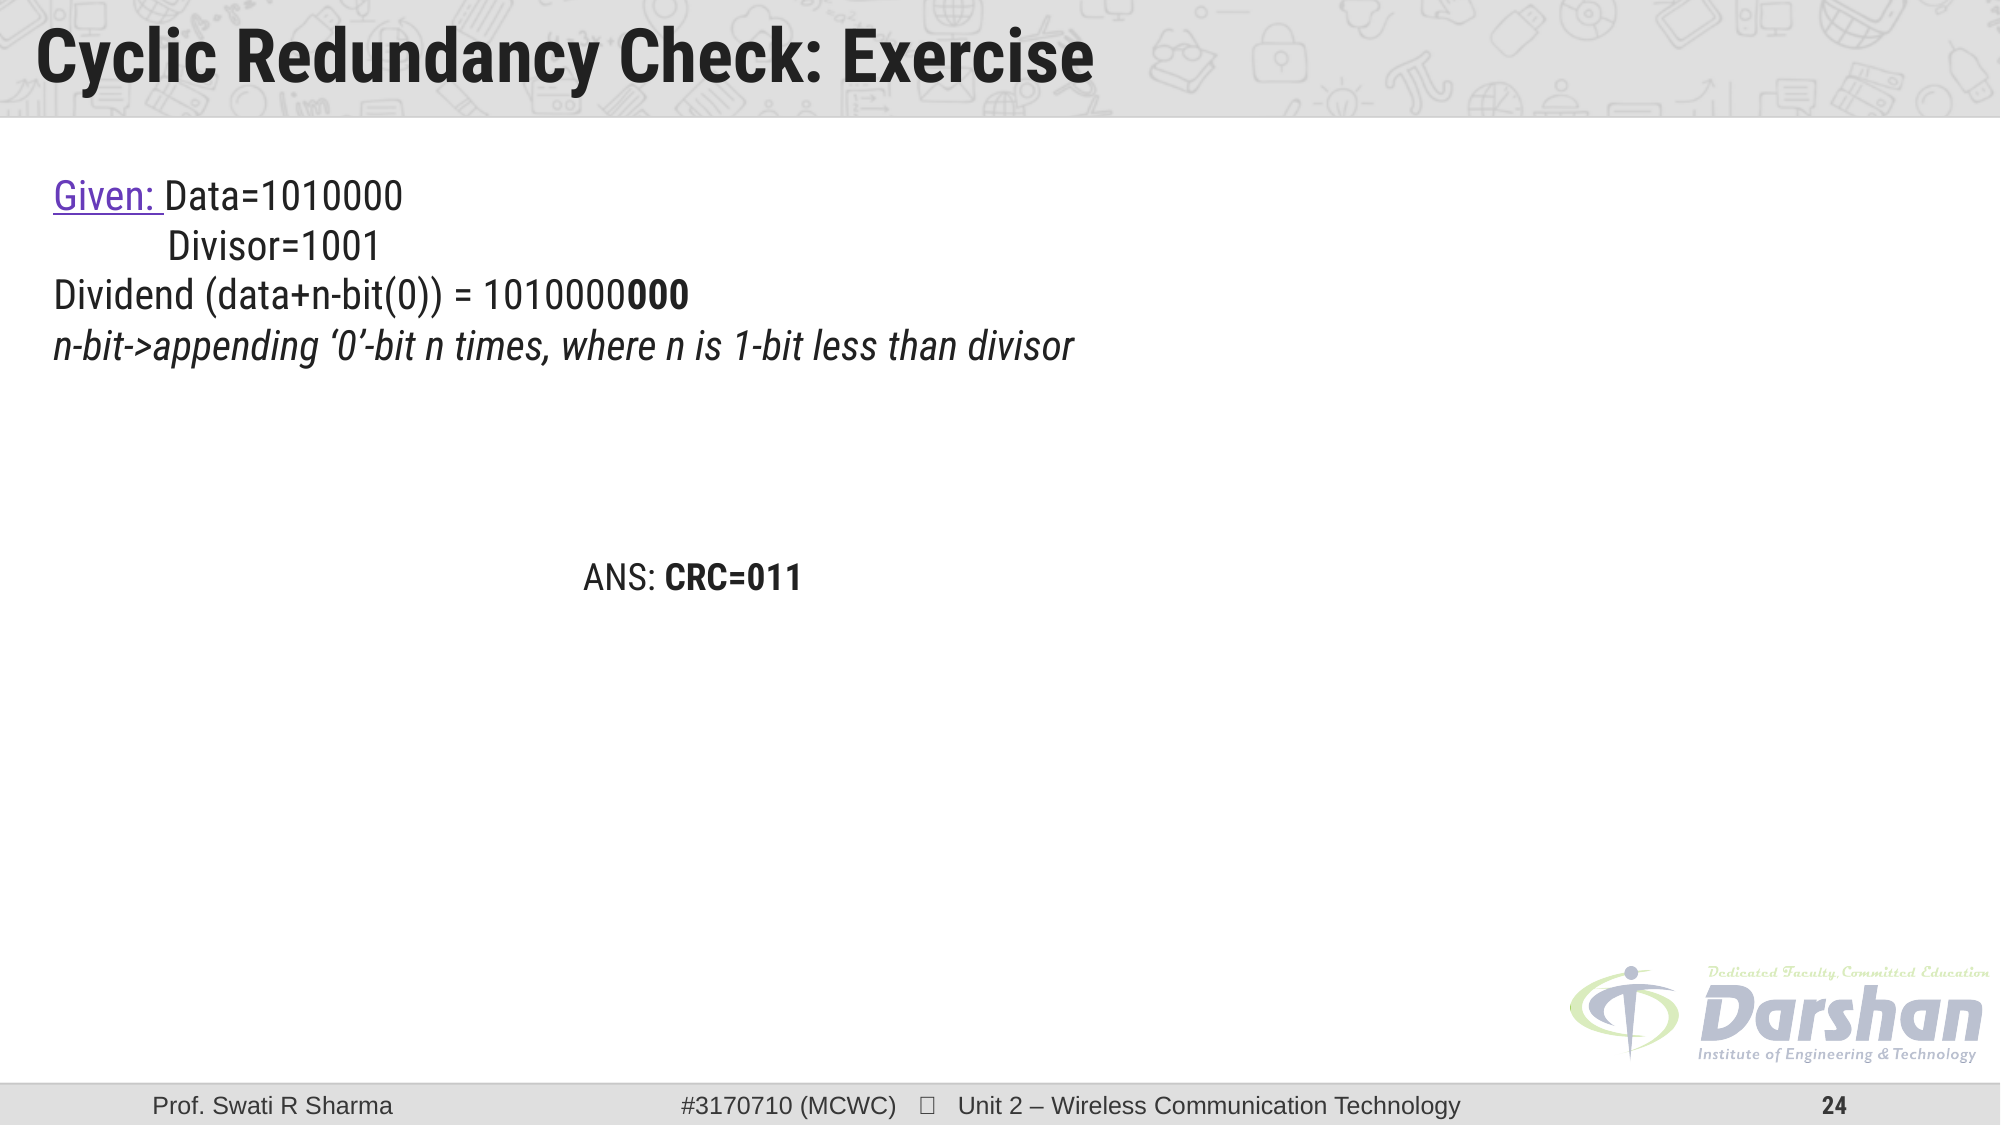

# Cyclic Redundancy Check: Exercise
Given: Data=1010000
            Divisor=1001
Dividend (data+n-bit(0)) = 1010000000
n-bit->appending ‘0’-bit n times, where n is 1-bit less than divisor
ANS: CRC=011